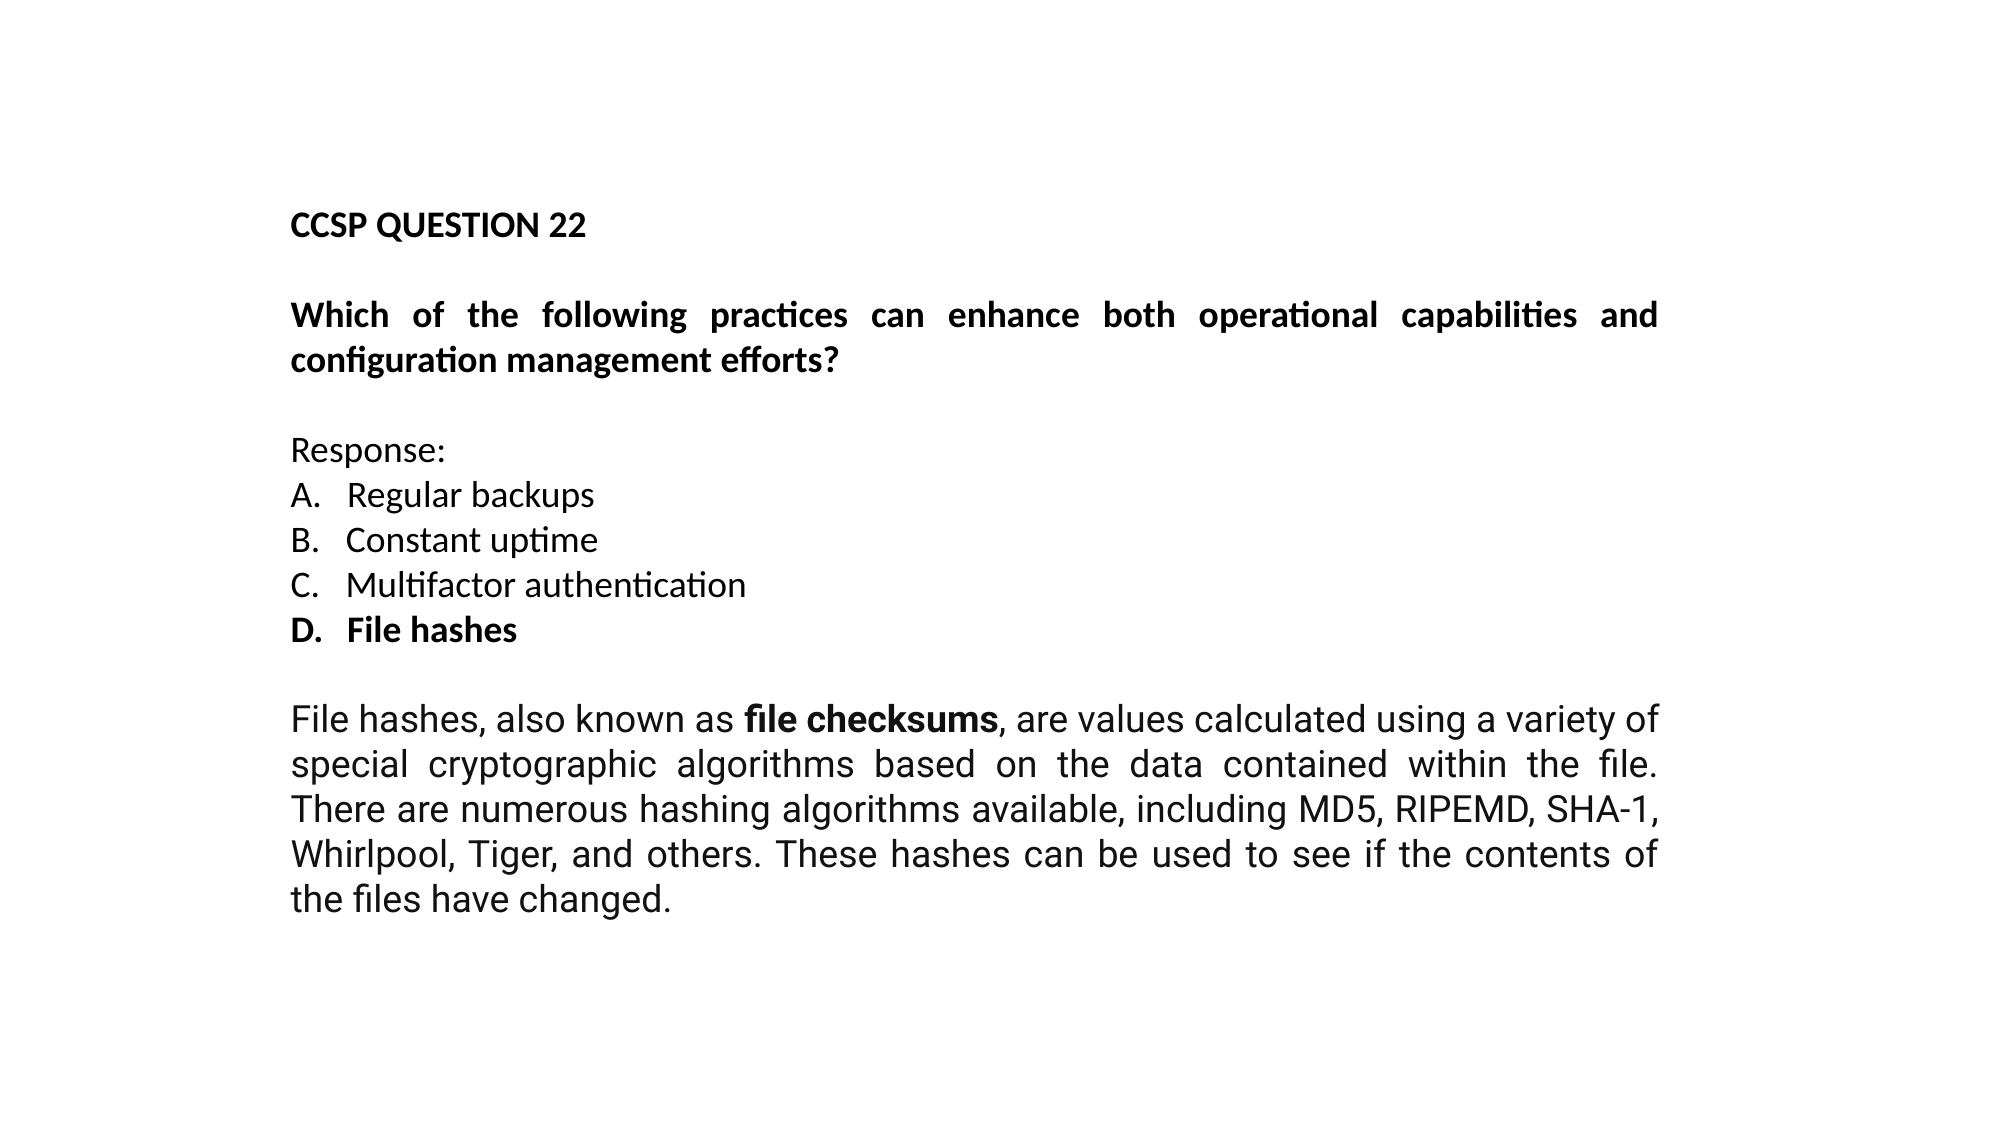

CCSP QUESTION 22

Which of the following practices can enhance both operational capabilities and configuration management efforts?

Response:
Regular backups
B.   Constant uptime
C.   Multifactor authentication
File hashes

File hashes, also known as file checksums, are values calculated using a variety of special cryptographic algorithms based on the data contained within the file. There are numerous hashing algorithms available, including MD5, RIPEMD, SHA-1, Whirlpool, Tiger, and others. These hashes can be used to see if the contents of the files have changed.